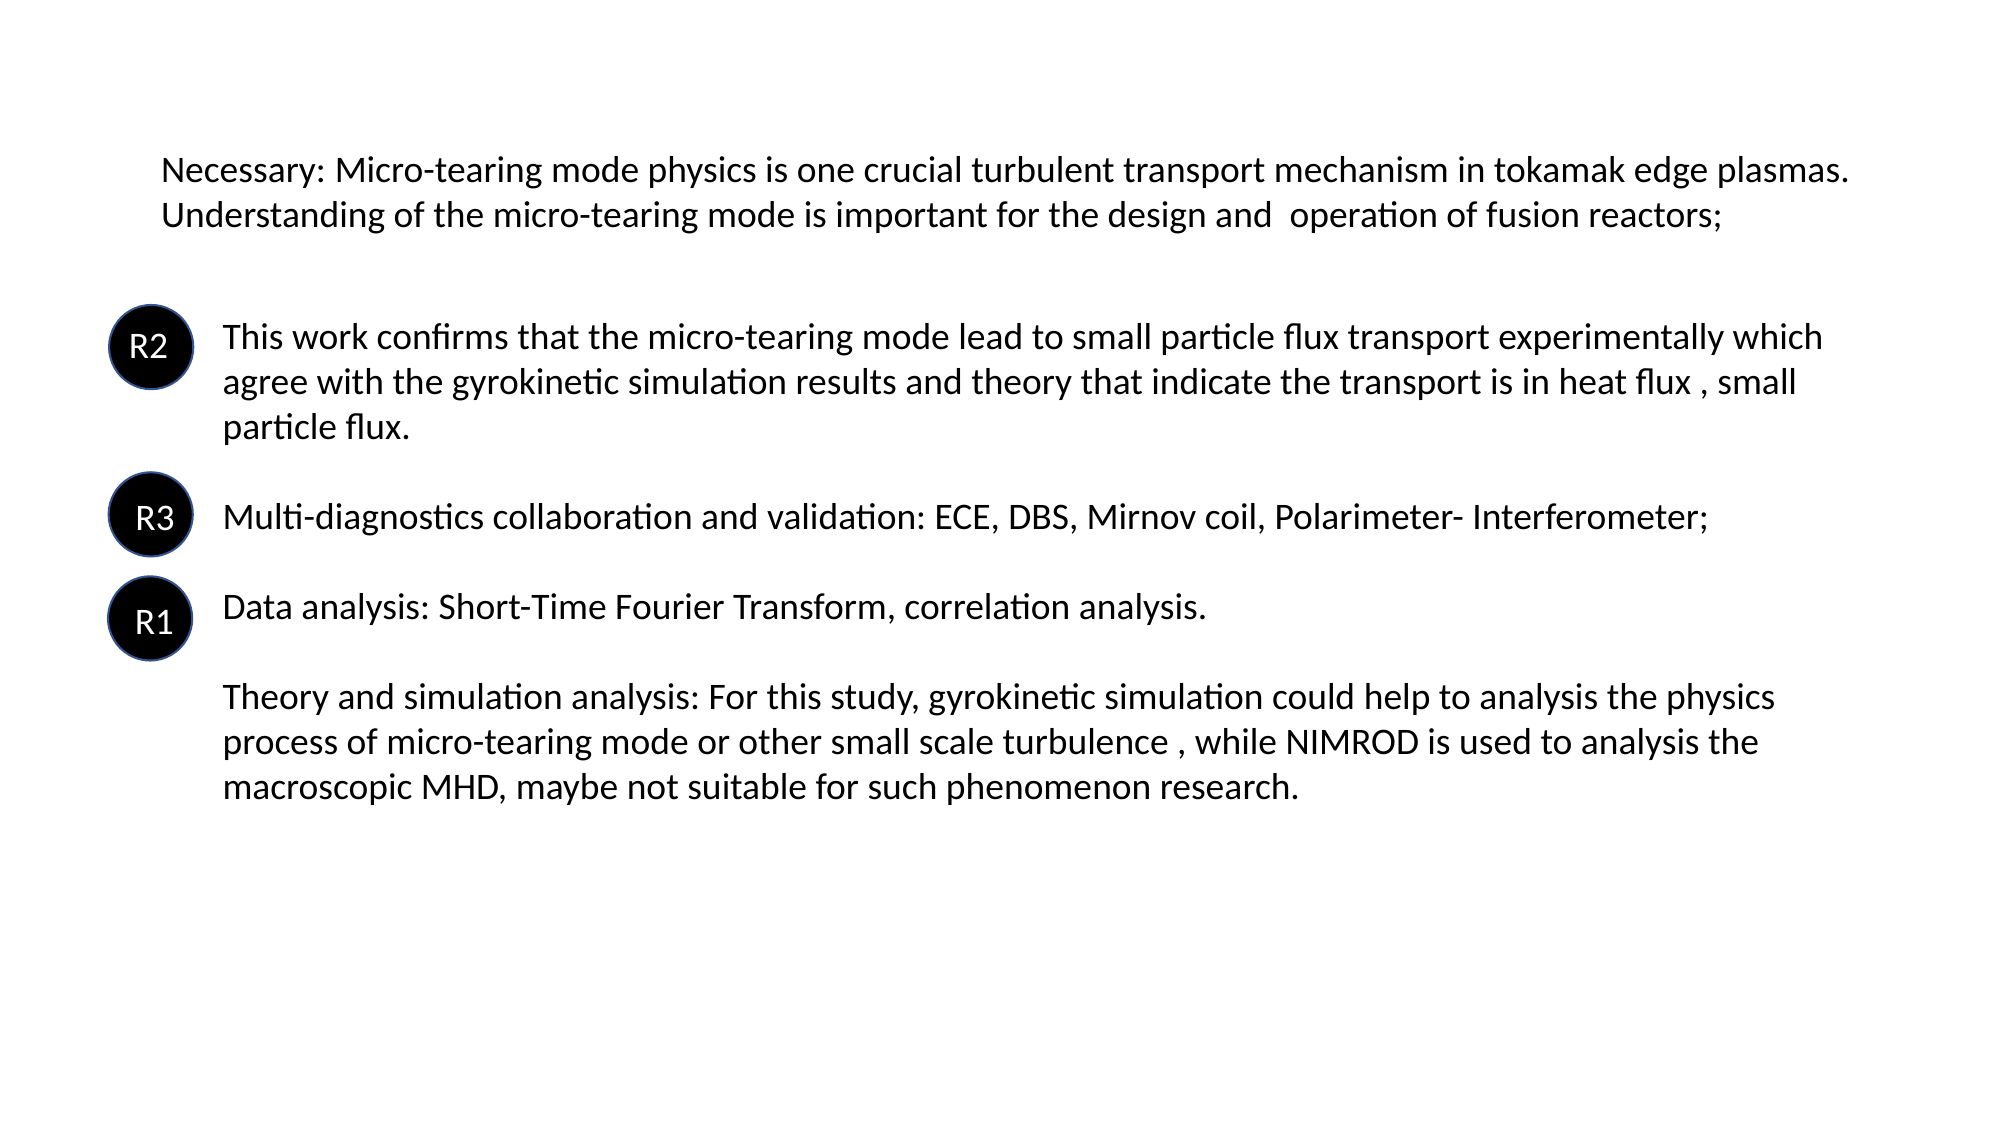

Necessary: Micro-tearing mode physics is one crucial turbulent transport mechanism in tokamak edge plasmas. Understanding of the micro-tearing mode is important for the design and  operation of fusion reactors;

R2
This work confirms that the micro-tearing mode lead to small particle flux transport experimentally which agree with the gyrokinetic simulation results and theory that indicate the transport is in heat flux , small particle flux.

Multi-diagnostics collaboration and validation: ECE, DBS, Mirnov coil, Polarimeter- Interferometer;

Data analysis: Short-Time Fourier Transform, correlation analysis.

Theory and simulation analysis: For this study, gyrokinetic simulation could help to analysis the physics  process of micro-tearing mode or other small scale turbulence , while NIMROD is used to analysis the macroscopic MHD, maybe not suitable for such phenomenon research.

R3

R1